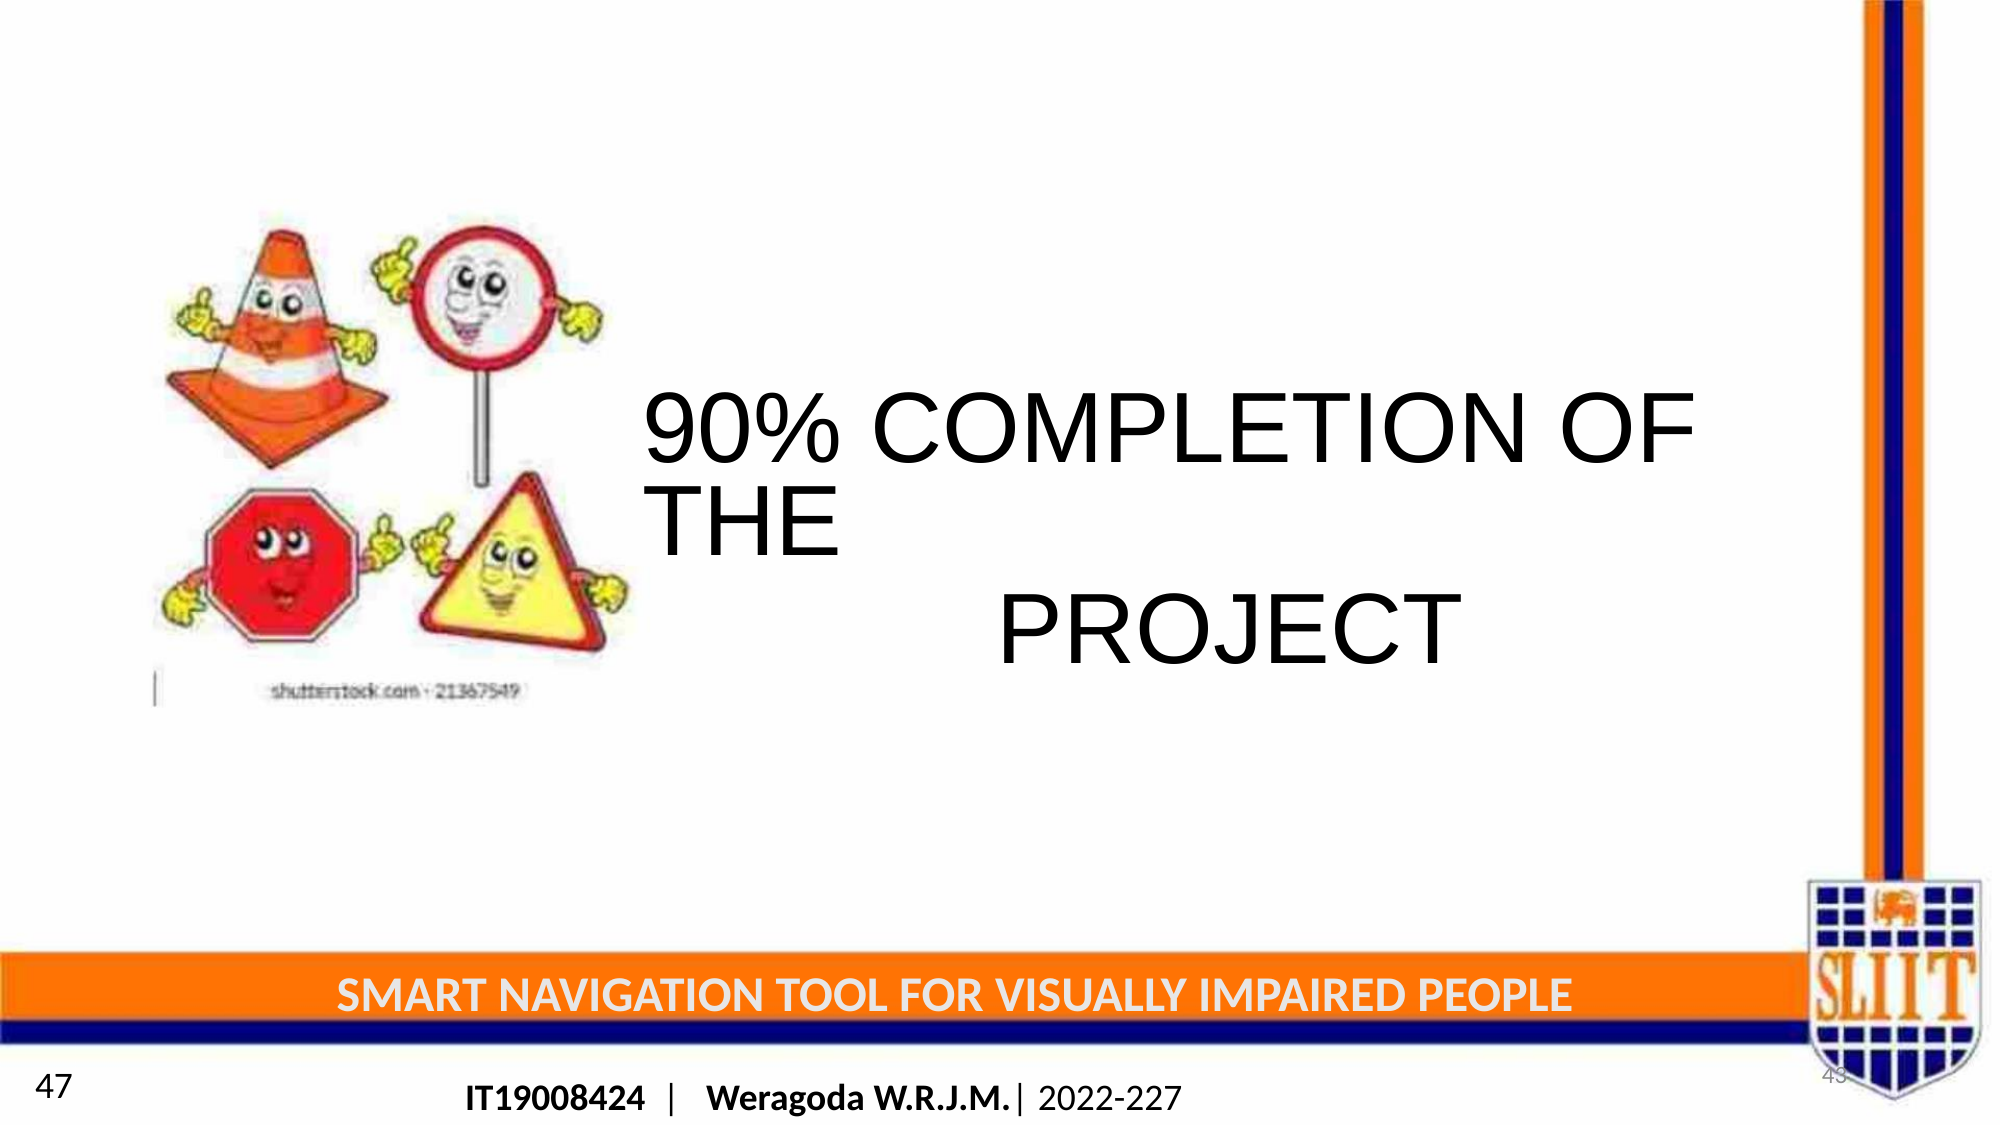

90% COMPLETION OF THE
PROJECT
SMART NAVIGATION TOOL FOR VISUALLY IMPAIRED PEOPLE
43
47
IT19008424 | Weragoda W.R.J.M.| 2022-227